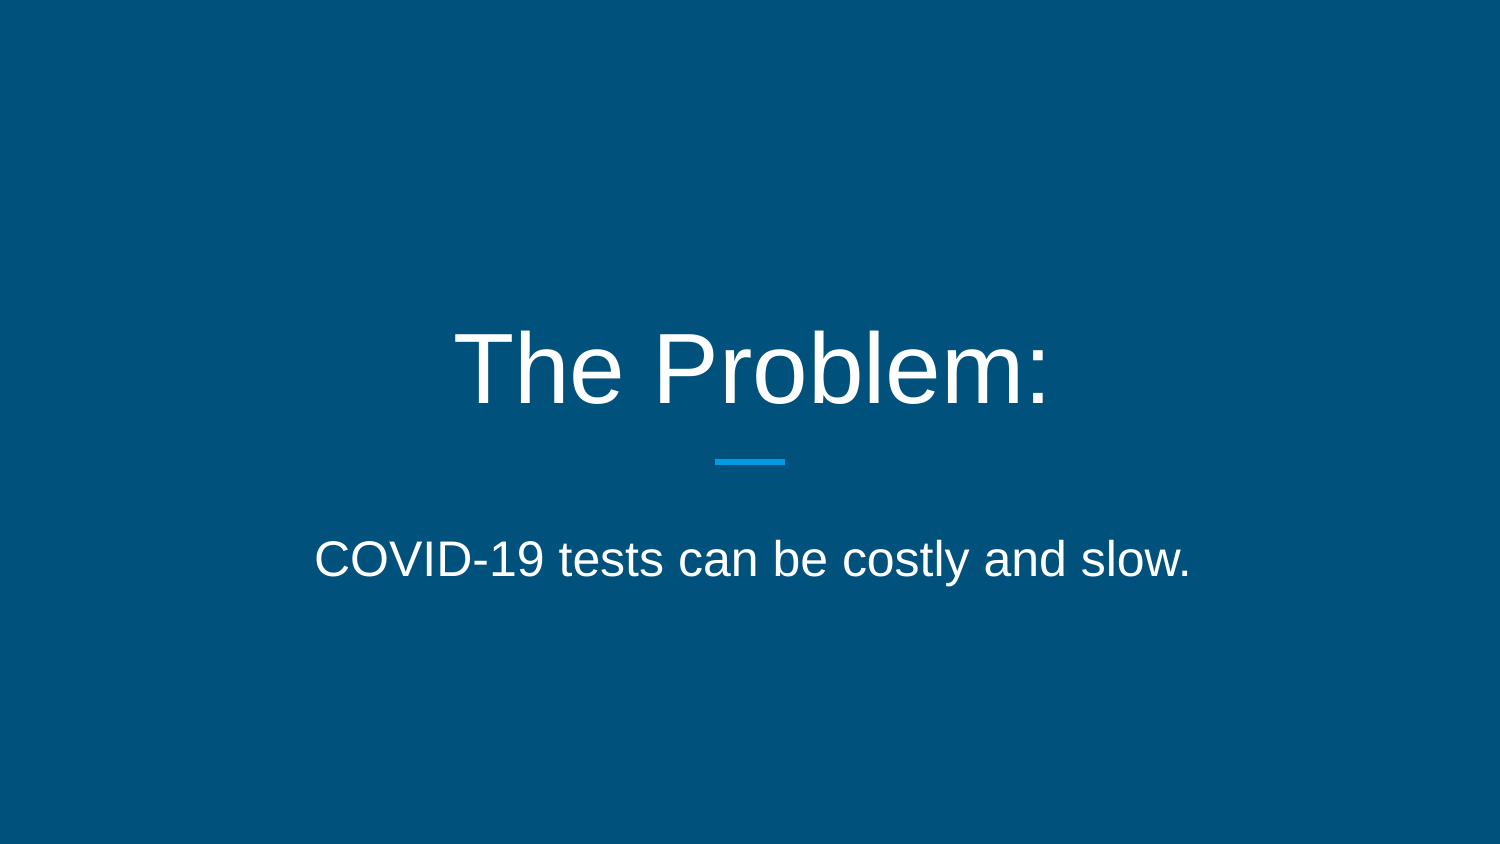

# The Problem:
COVID-19 tests can be costly and slow.